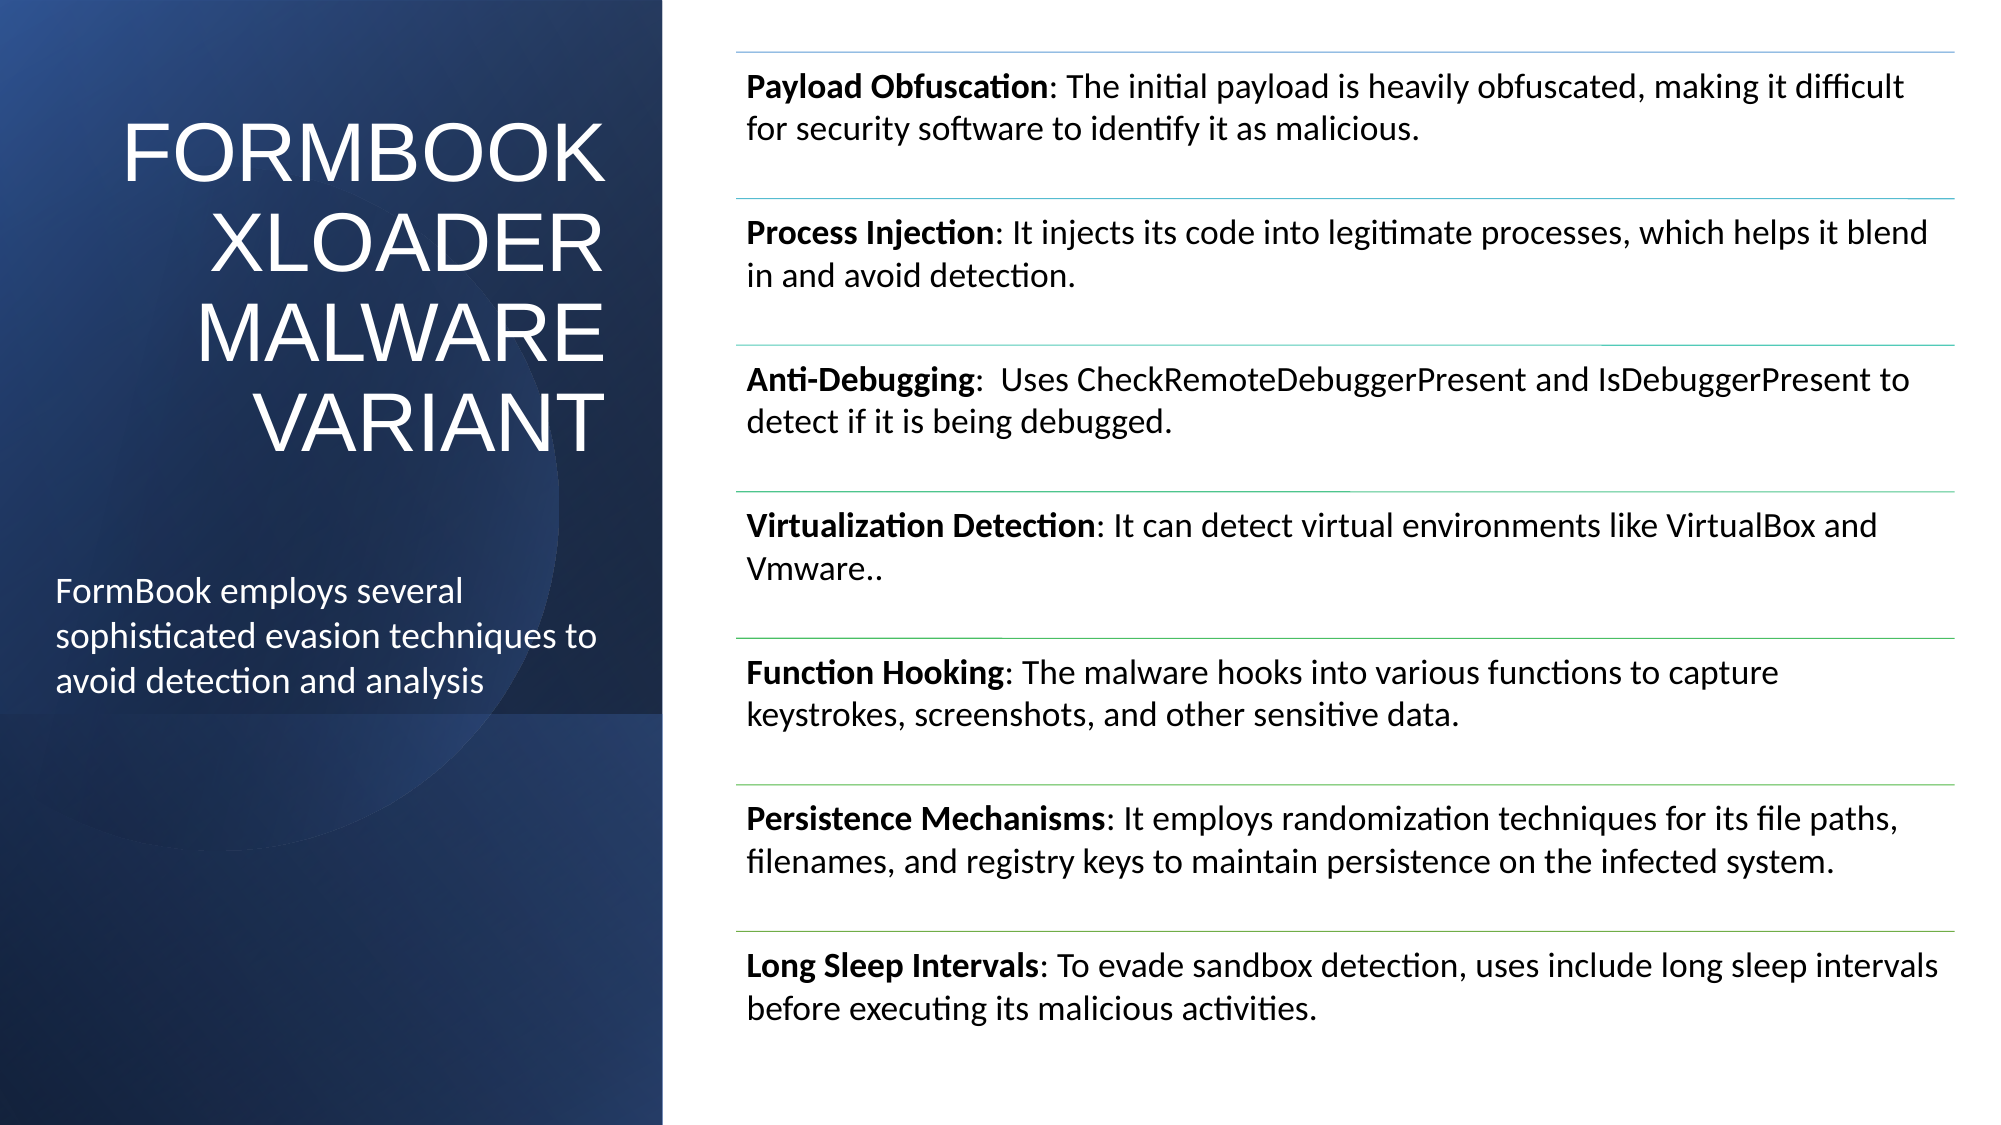

Payload Obfuscation: The initial payload is heavily obfuscated, making it difficult for security software to identify it as malicious.
Process Injection: It injects its code into legitimate processes, which helps it blend in and avoid detection.
Anti-Debugging:  Uses CheckRemoteDebuggerPresent and IsDebuggerPresent to detect if it is being debugged.
Virtualization Detection: It can detect virtual environments like VirtualBox and Vmware..
Function Hooking: The malware hooks into various functions to capture keystrokes, screenshots, and other sensitive data.
Persistence Mechanisms: It employs randomization techniques for its file paths, filenames, and registry keys to maintain persistence on the infected system.
Long Sleep Intervals: To evade sandbox detection, uses include long sleep intervals before executing its malicious activities.
# FORMBOOK XLOADER MALWARE VARIANT

FormBook employs several sophisticated evasion techniques to avoid detection and analysis